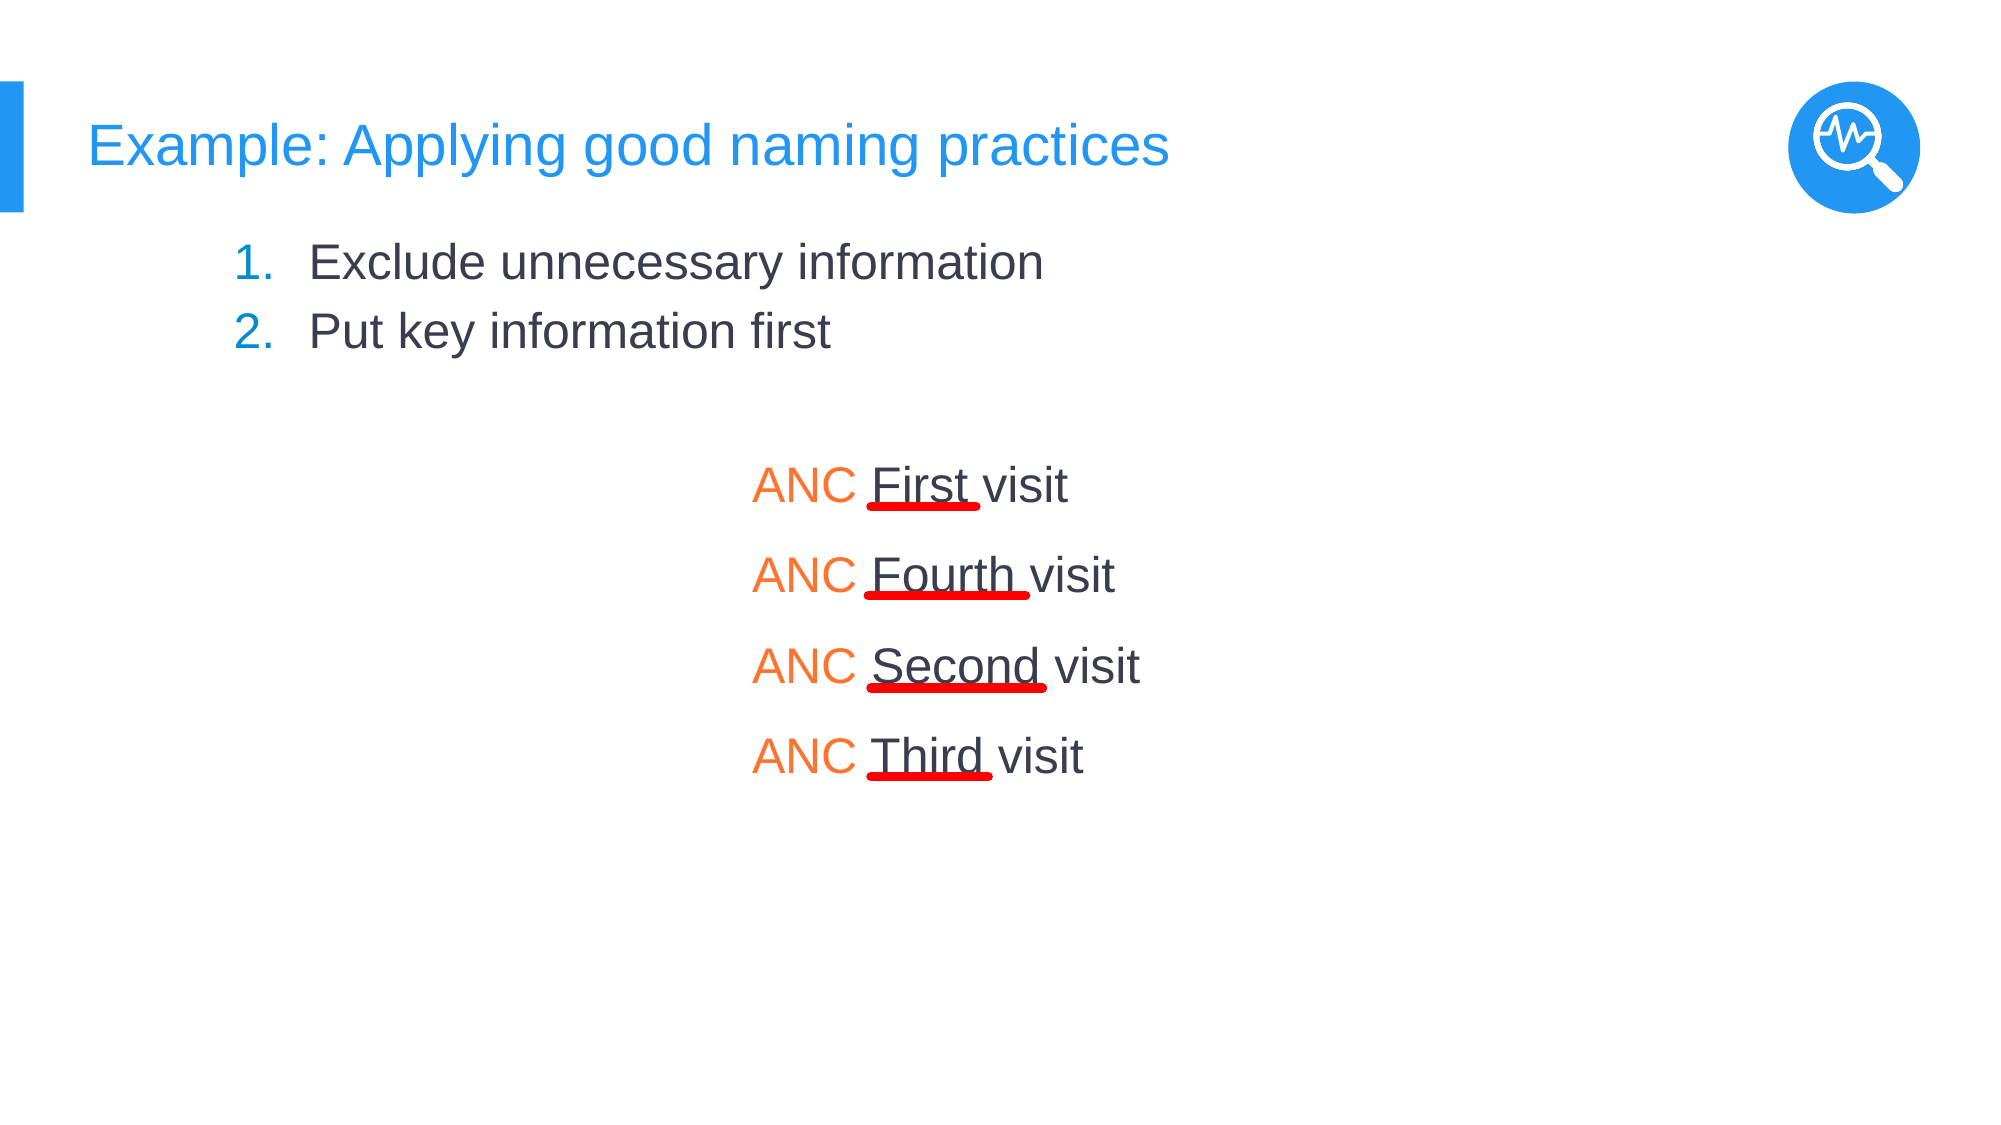

# Example: Applying good naming practices
Exclude unnecessary information
Put key information first
ANC First visit
ANC Fourth visit
ANC Second visit
ANC Third visit